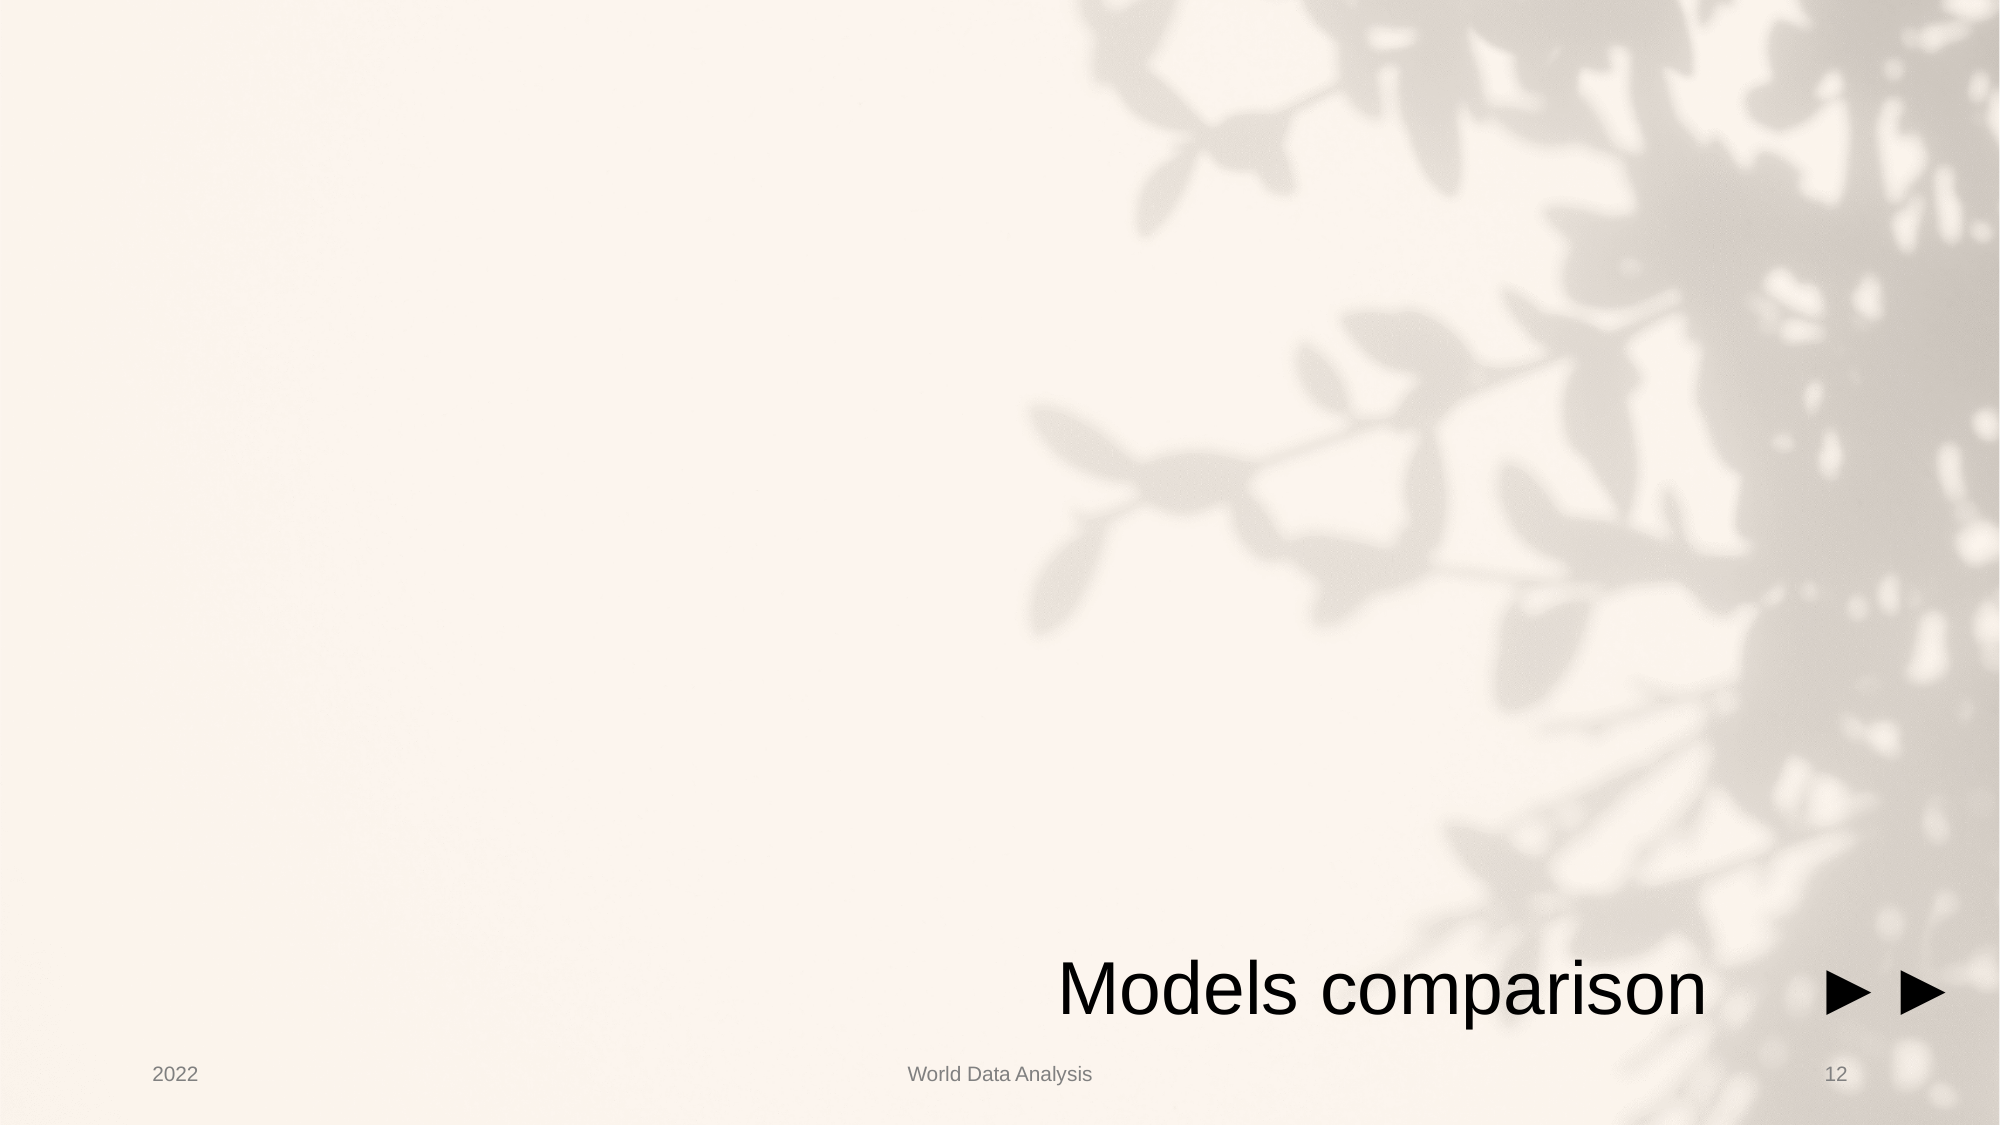

# Models comparison     ►►
2022
World Data Analysis
12